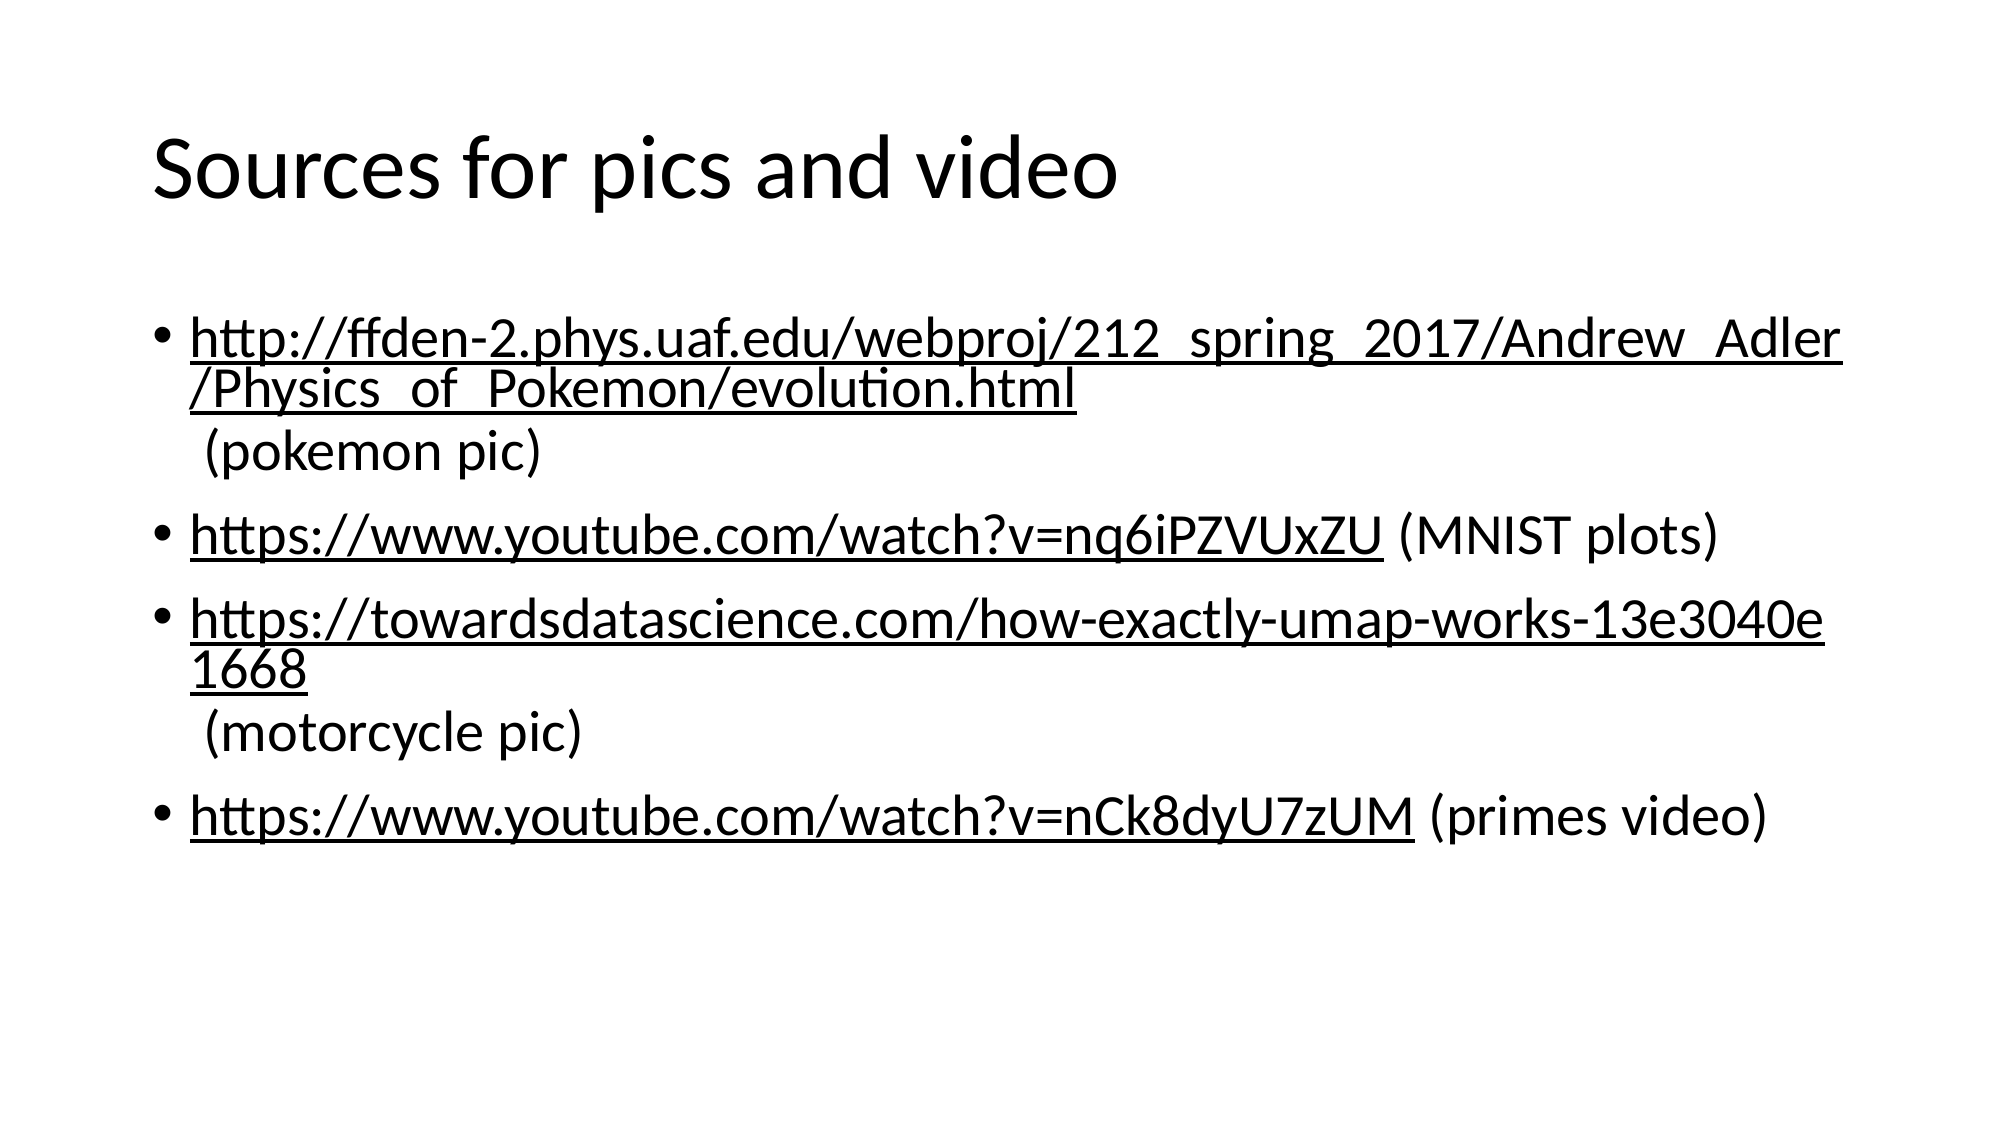

# Sources for pics and video
http://ffden-2.phys.uaf.edu/webproj/212_spring_2017/Andrew_Adler/Physics_of_Pokemon/evolution.html (pokemon pic)
https://www.youtube.com/watch?v=nq6iPZVUxZU (MNIST plots)
https://towardsdatascience.com/how-exactly-umap-works-13e3040e1668 (motorcycle pic)
https://www.youtube.com/watch?v=nCk8dyU7zUM (primes video)